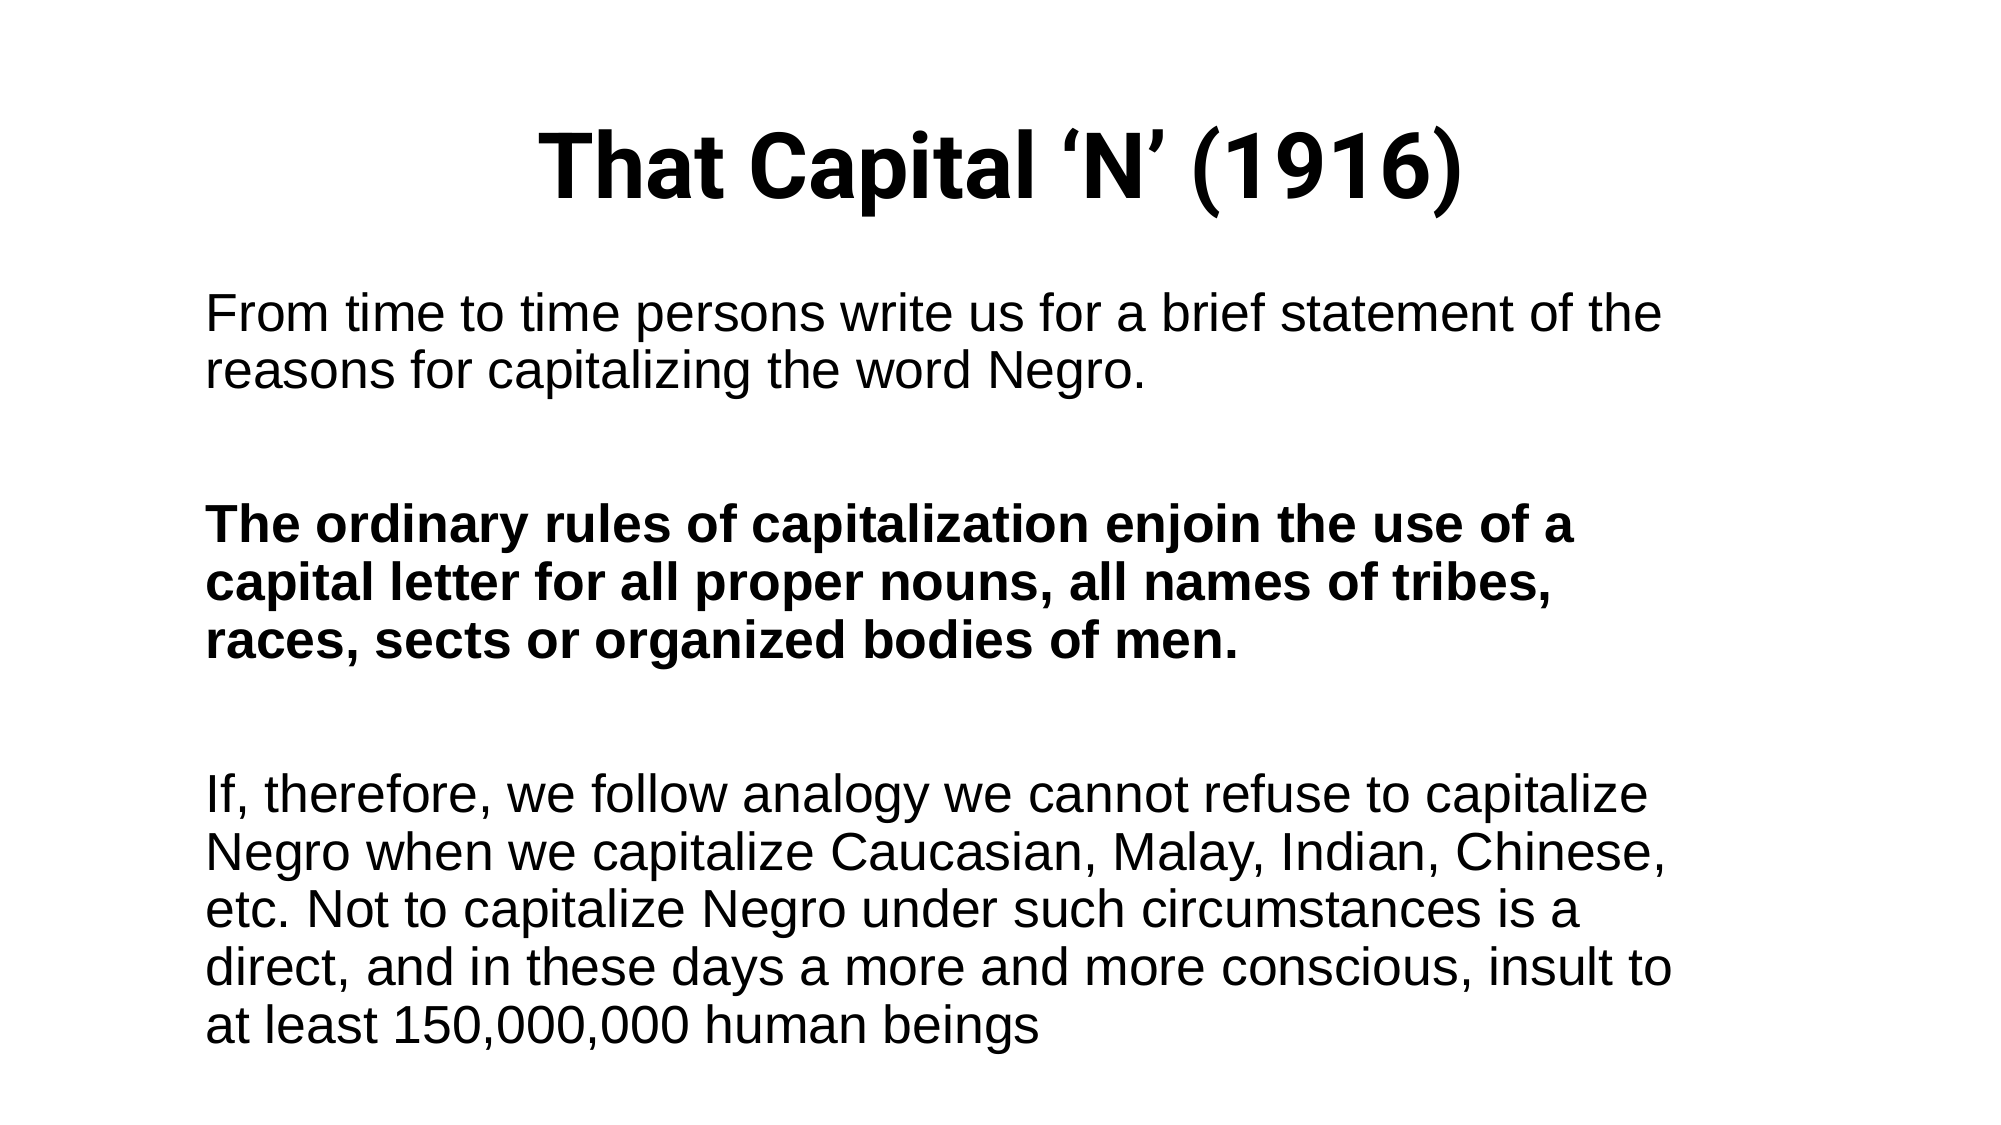

# That Capital ‘N’ (1916)
From time to time persons write us for a brief statement of the reasons for capitalizing the word Negro.

The ordinary rules of capitalization enjoin the use of a capital letter for all proper nouns, all names of tribes, races, sects or organized bodies of men.

If, therefore, we follow analogy we cannot refuse to capitalize Negro when we capitalize Caucasian, Malay, Indian, Chinese, etc. Not to capitalize Negro under such circumstances is a direct, and in these days a more and more conscious, insult to at least 150,000,000 human beings